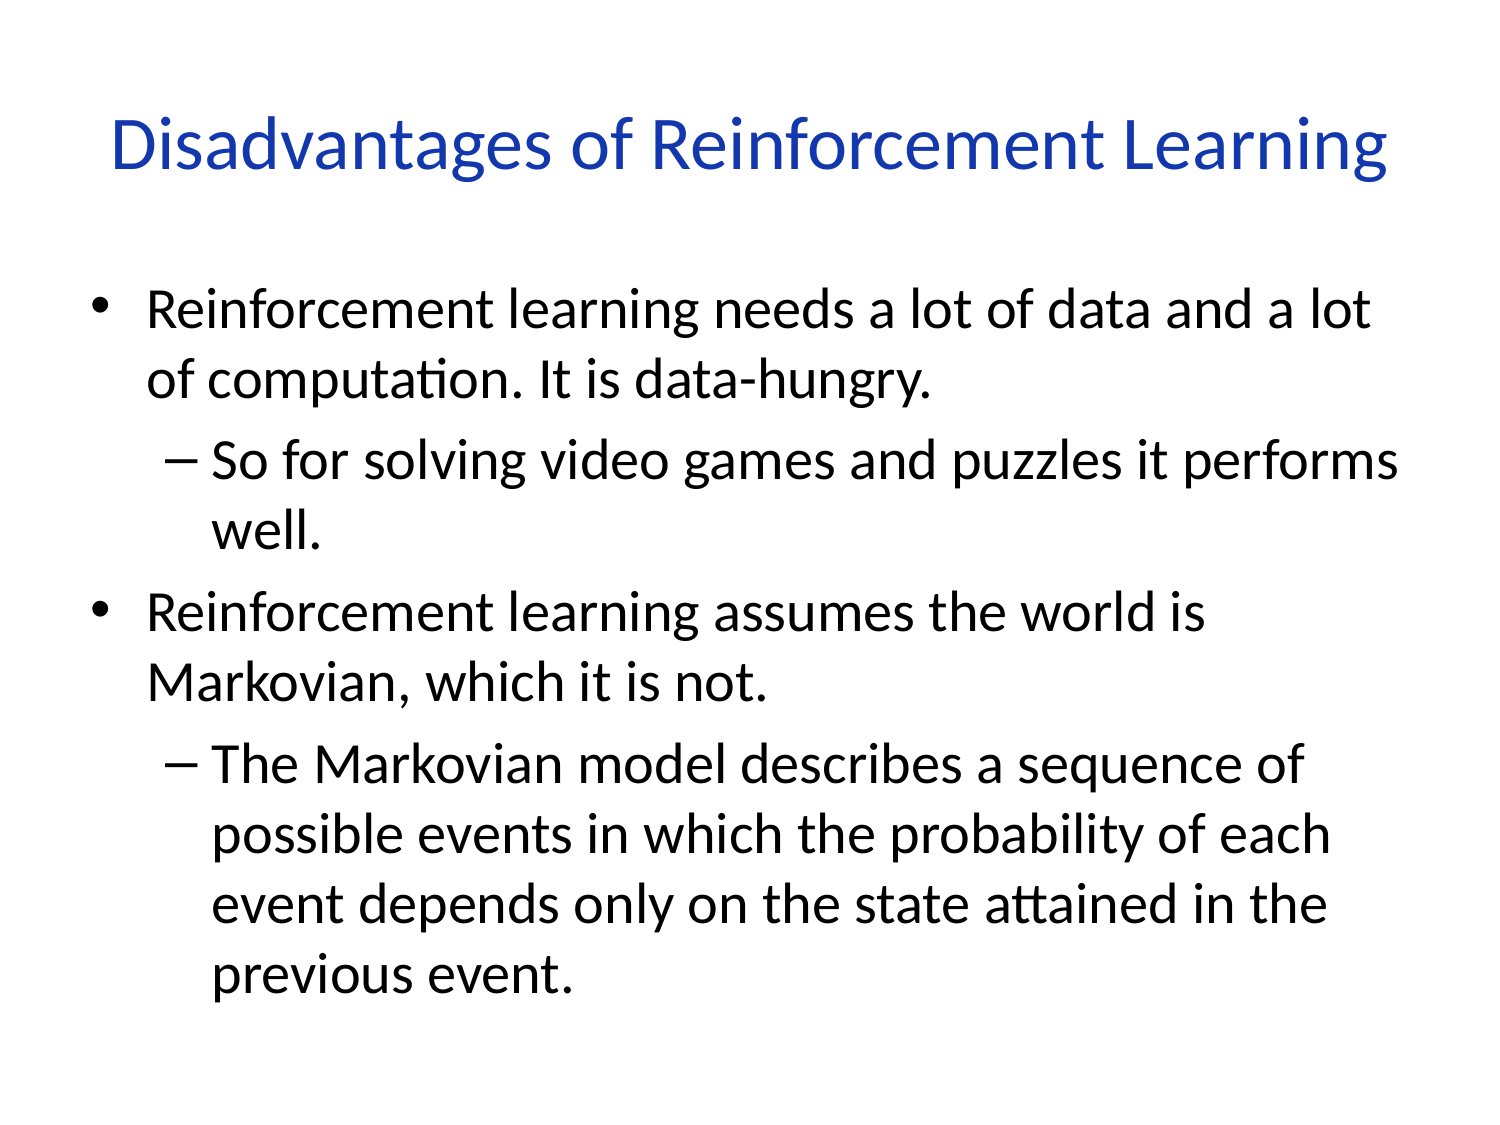

# Disadvantages of Reinforcement Learning
Reinforcement learning needs a lot of data and a lot of computation. It is data-hungry.
So for solving video games and puzzles it performs well.
Reinforcement learning assumes the world is Markovian, which it is not.
The Markovian model describes a sequence of possible events in which the probability of each event depends only on the state attained in the previous event.